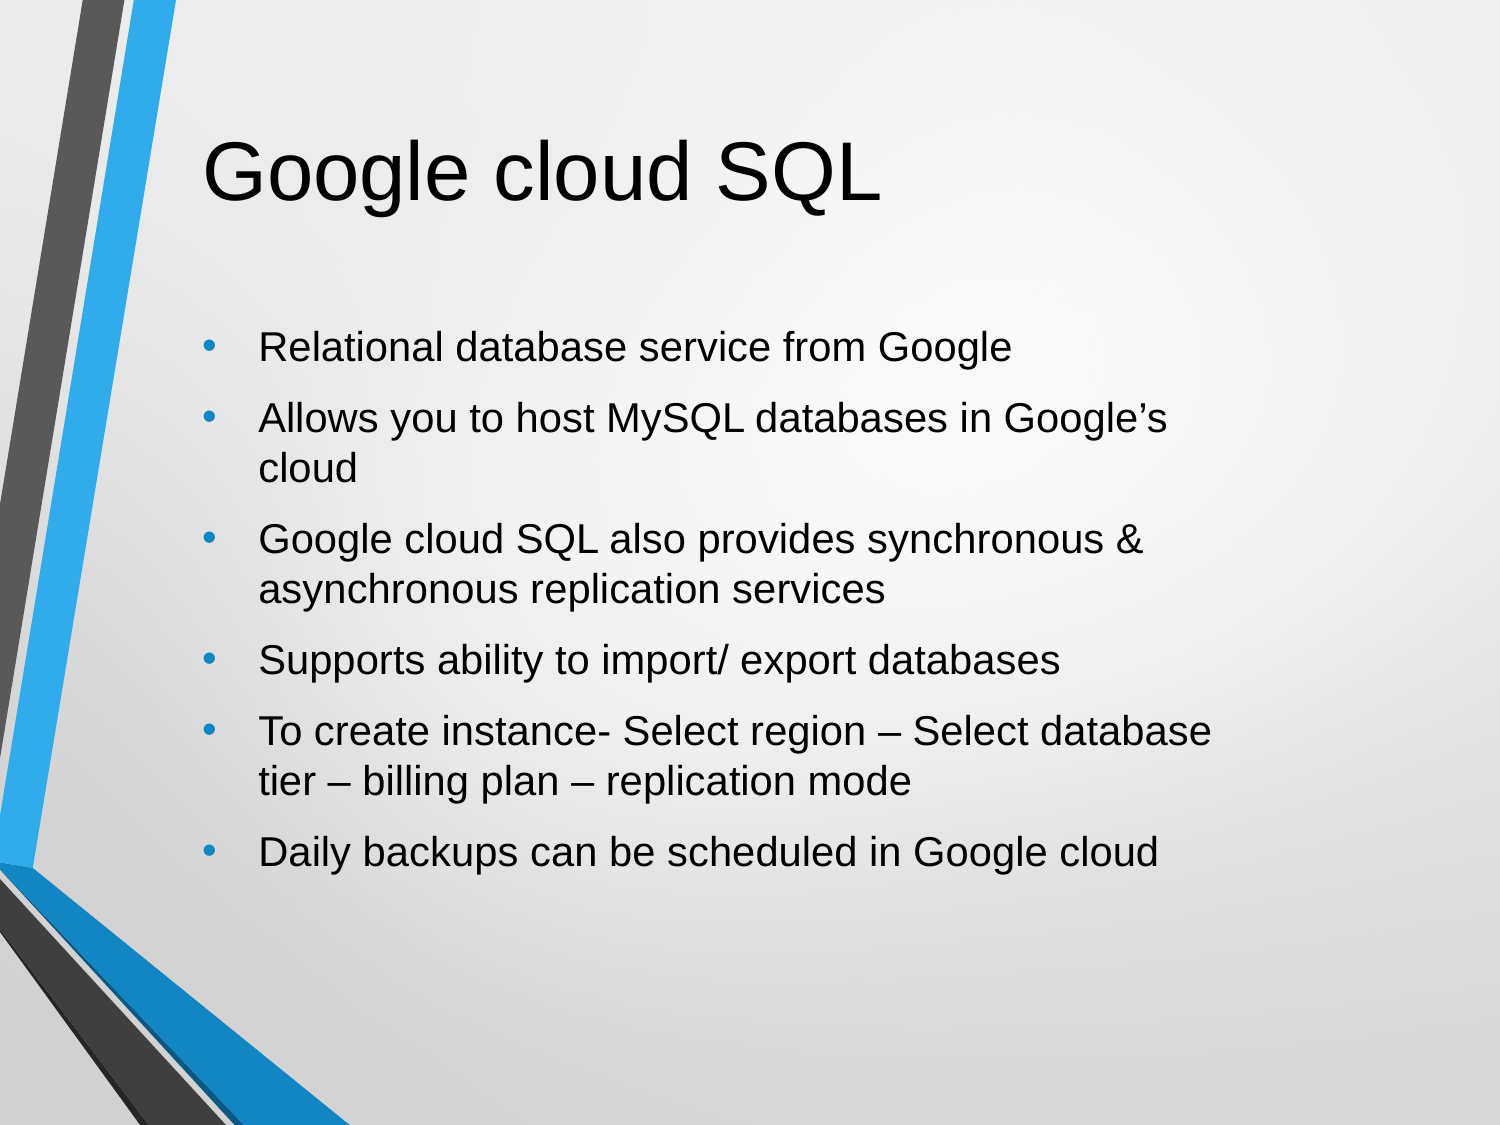

# Google cloud SQL
Relational database service from Google
Allows you to host MySQL databases in Google’s cloud
Google cloud SQL also provides synchronous & asynchronous replication services
Supports ability to import/ export databases
To create instance- Select region – Select database tier – billing plan – replication mode
Daily backups can be scheduled in Google cloud